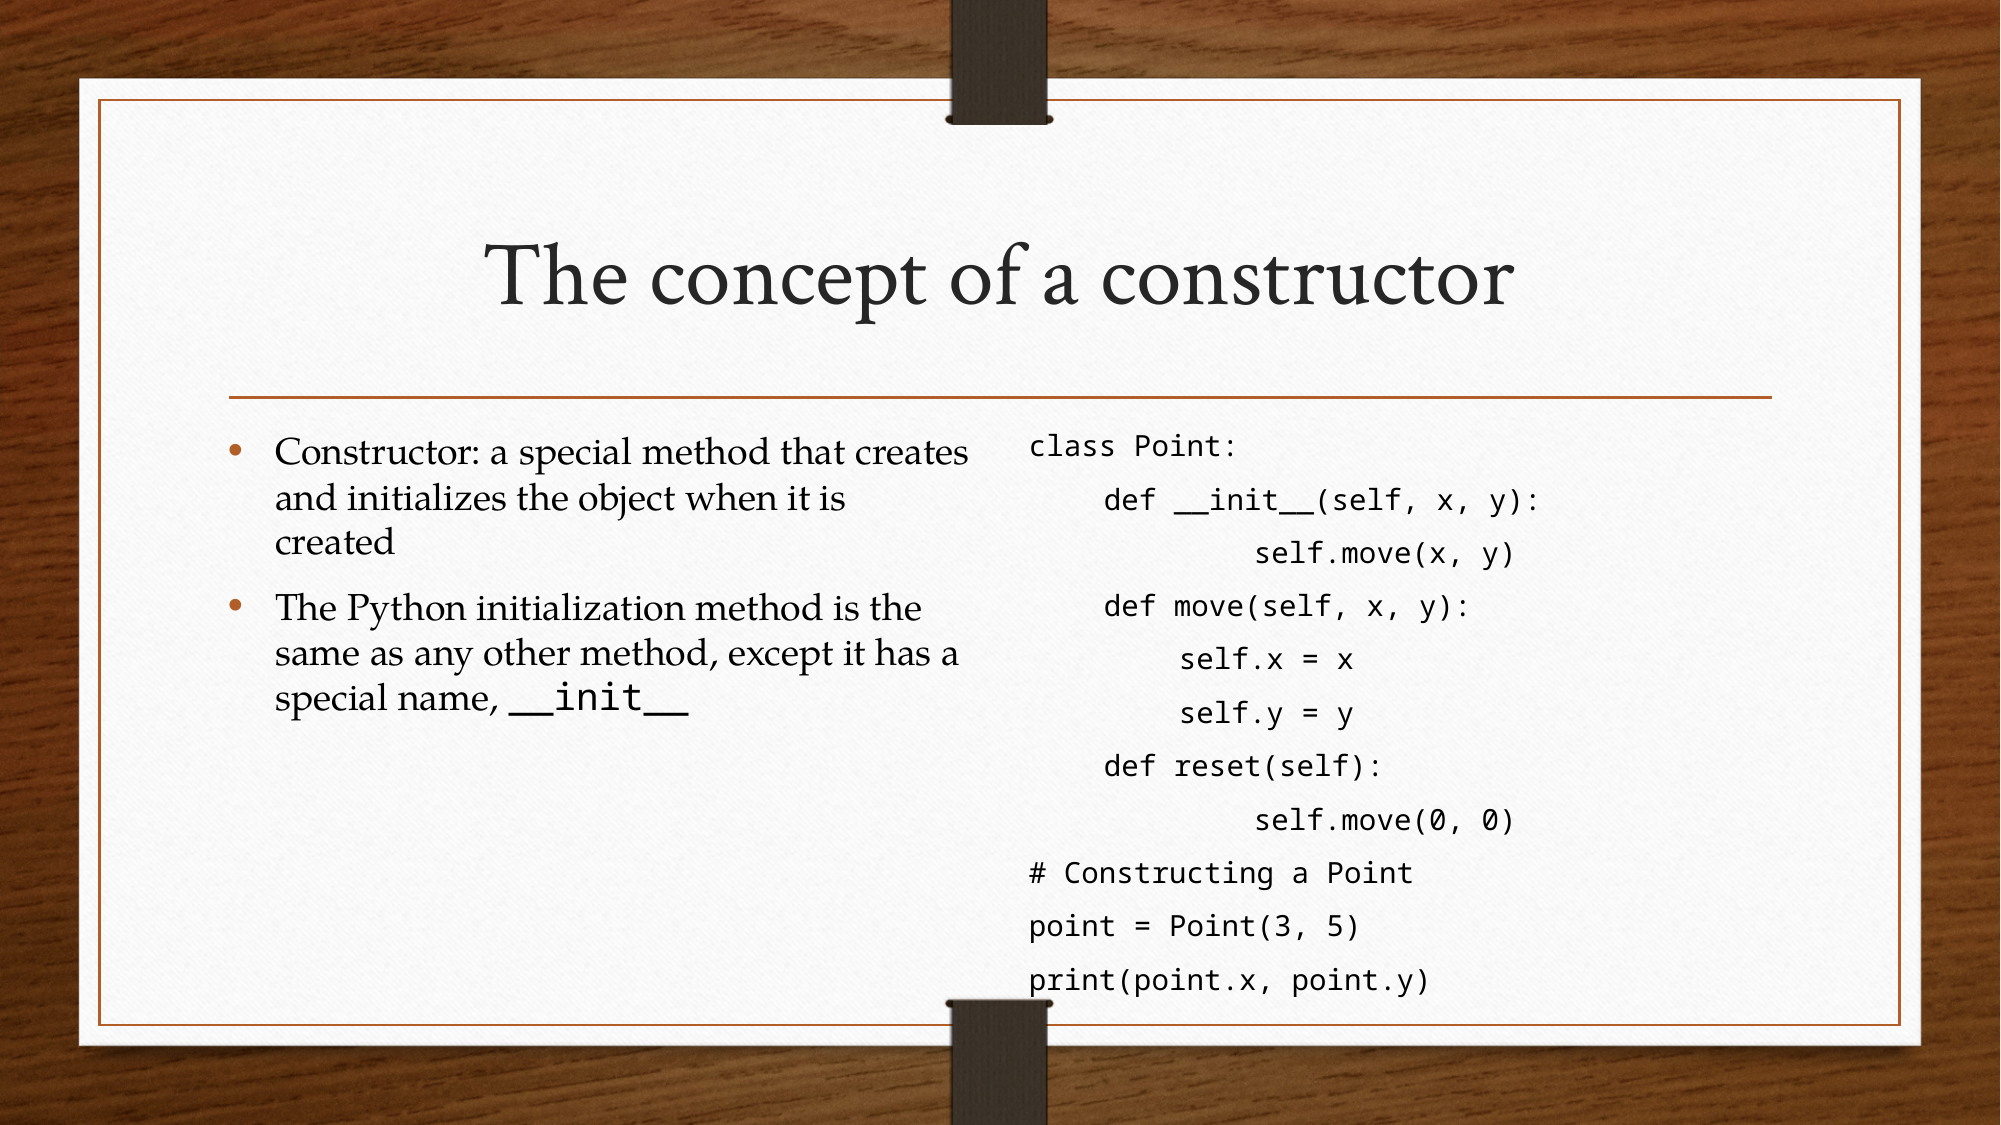

# The concept of a constructor
Constructor: a special method that creates and initializes the object when it is created
The Python initialization method is the same as any other method, except it has a special name, __init__
class Point:
def __init__(self, x, y):
	self.move(x, y)
def move(self, x, y):
self.x = x
self.y = y
def reset(self):
	self.move(0, 0)
# Constructing a Point
point = Point(3, 5)
print(point.x, point.y)